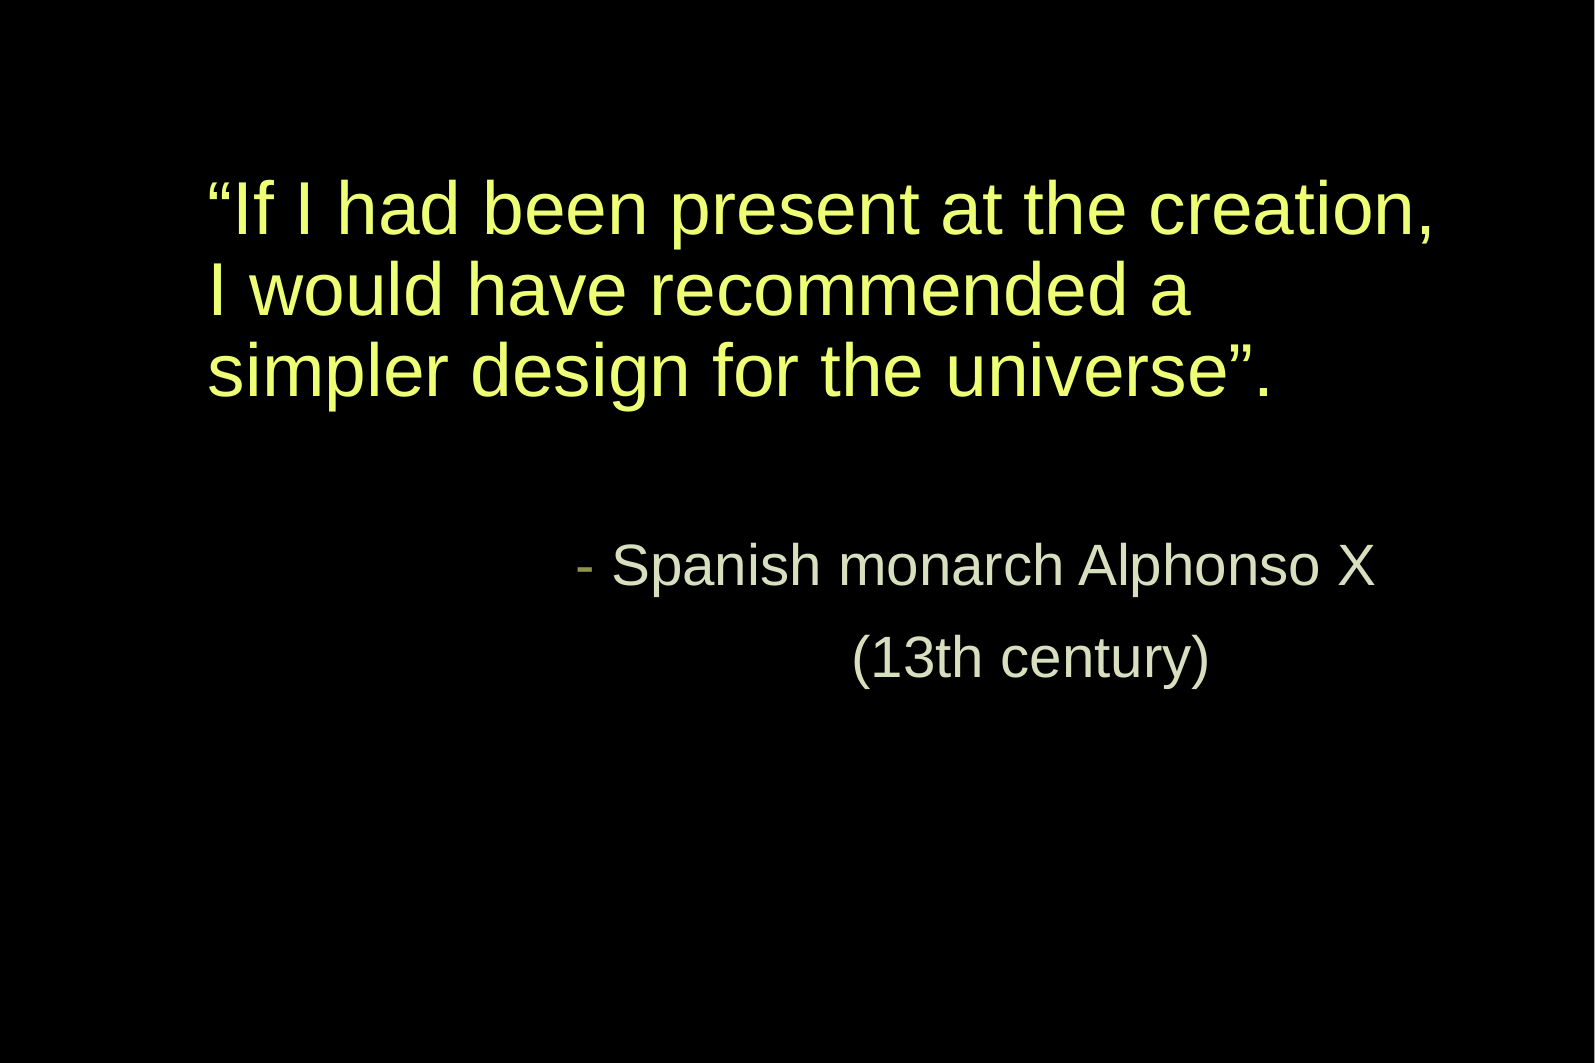

“If I had been present at the creation, I would have recommended a simpler design for the universe”.

                                   - Spanish monarch Alphonso X
                                           (13th century)